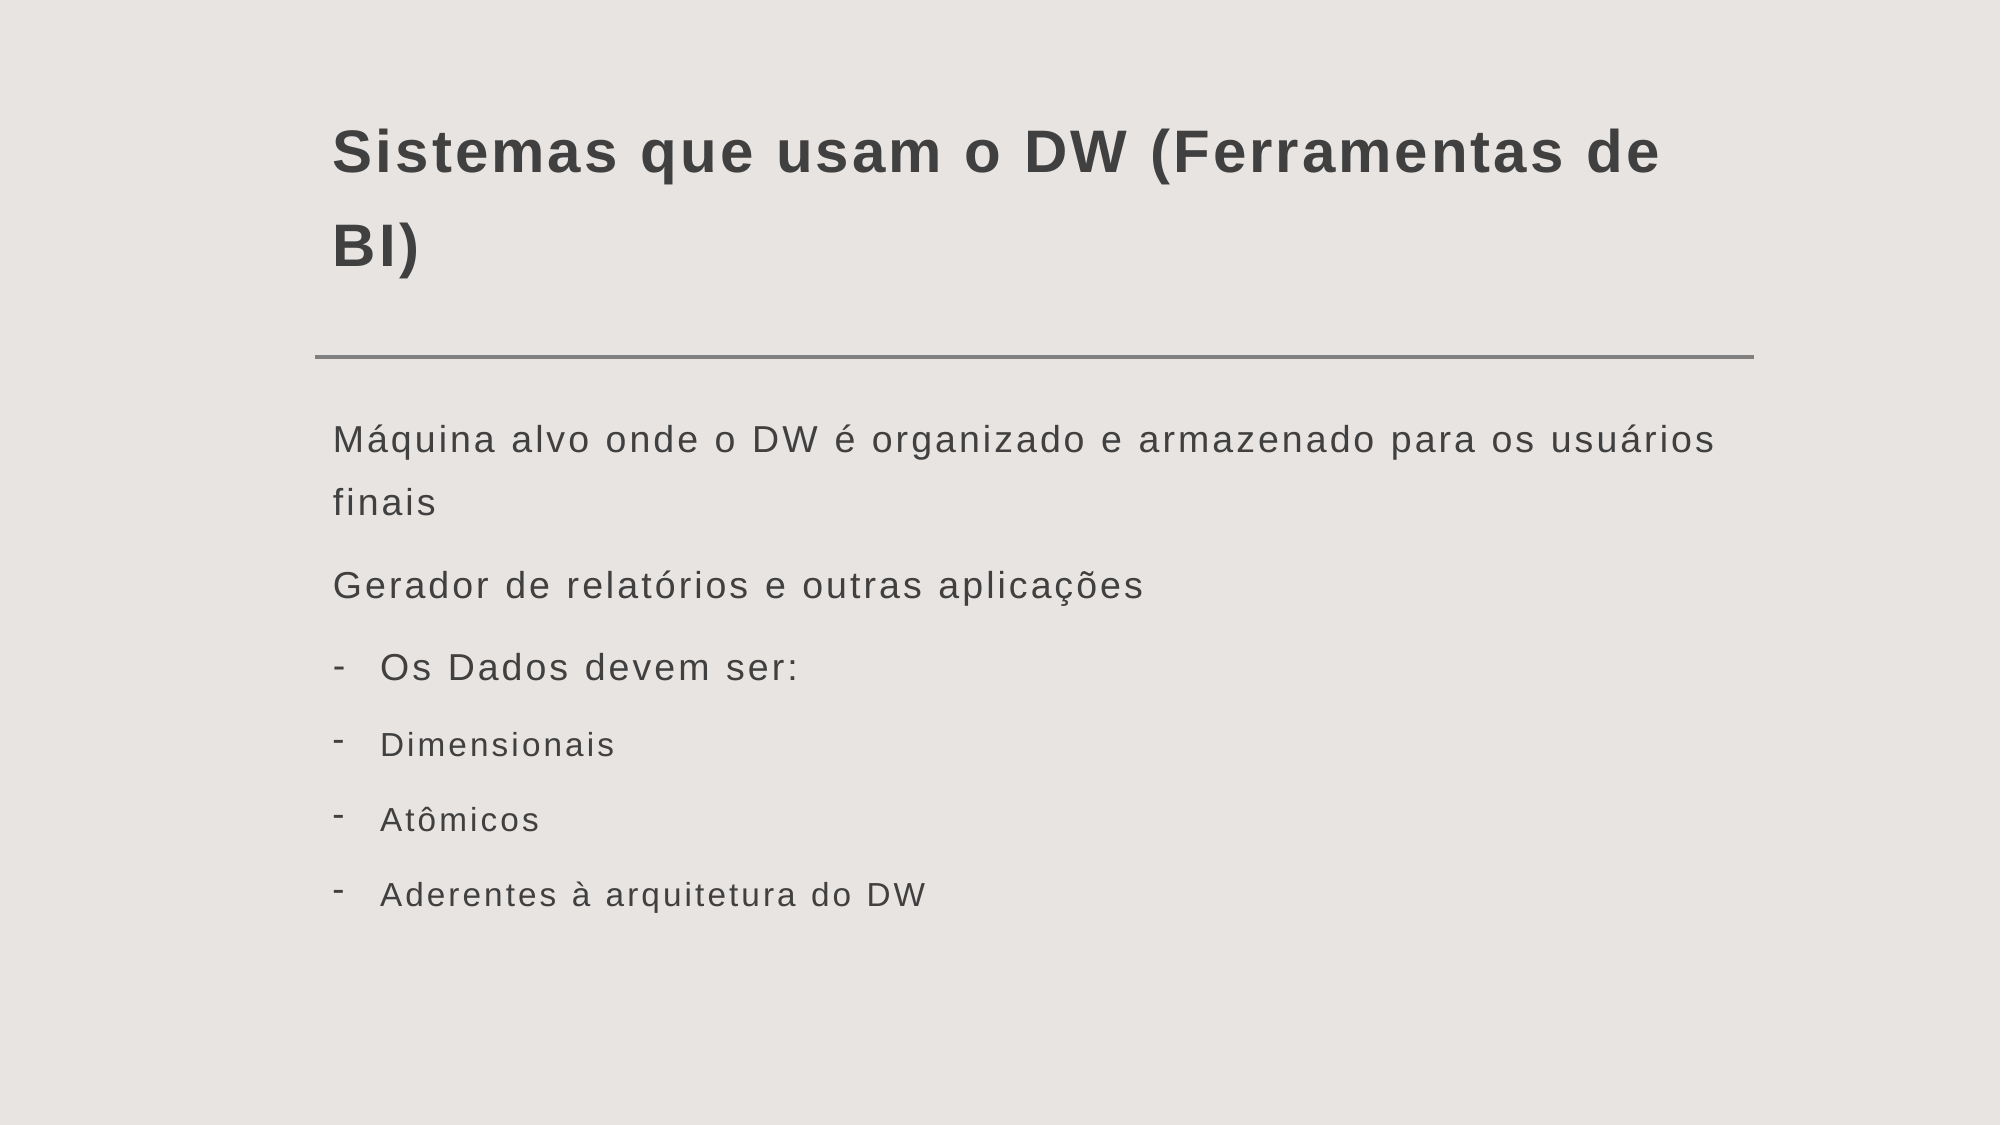

# Sistemas que usam o DW (Ferramentas de BI)
Máquina alvo onde o DW é organizado e armazenado para os usuários finais
Gerador de relatórios e outras aplicações
Os Dados devem ser:
Dimensionais
Atômicos
Aderentes à arquitetura do DW